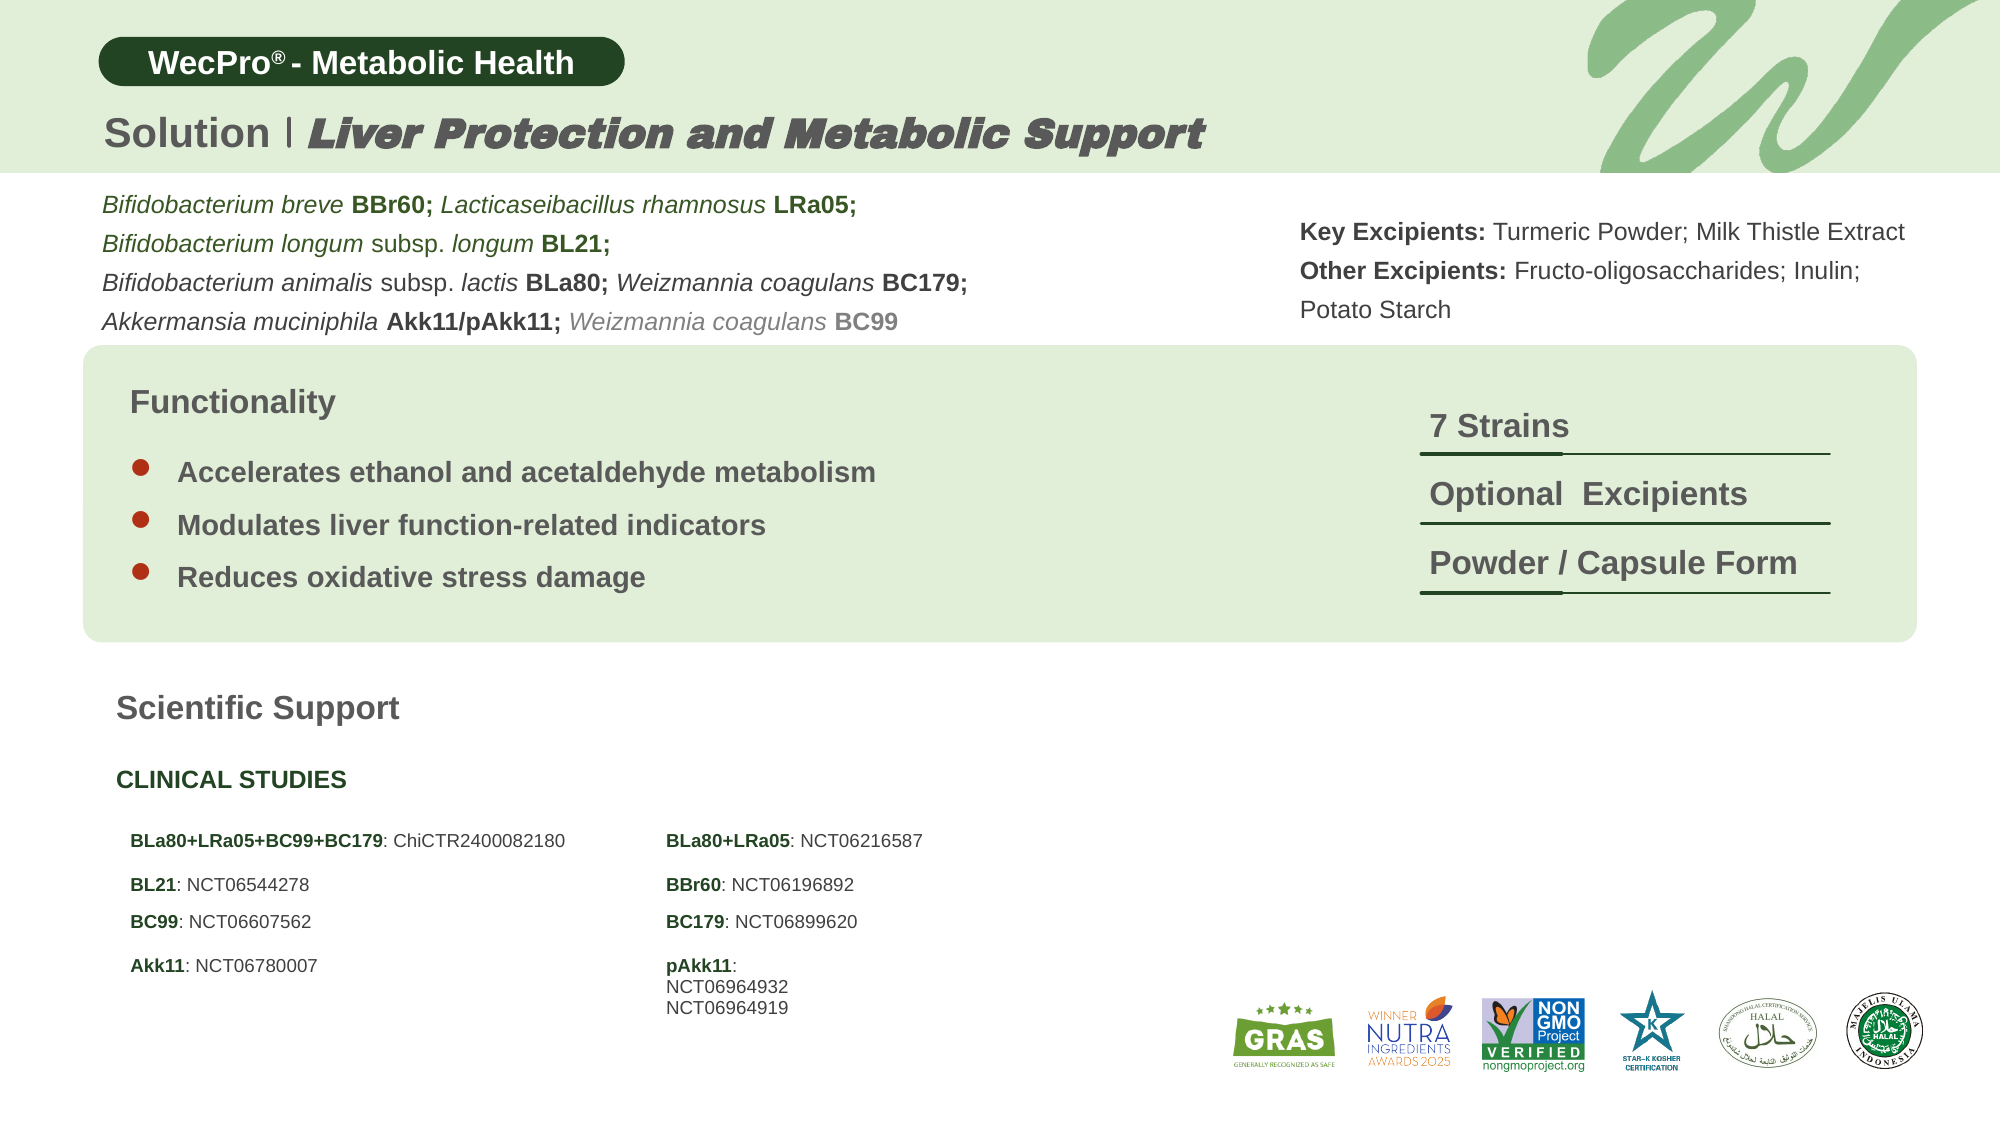

Solution
Liver Protection and Metabolic Support
Bifidobacterium breve BBr60; Lacticaseibacillus rhamnosus LRa05;
Bifidobacterium longum subsp. longum BL21;
Bifidobacterium animalis subsp. lactis BLa80; Weizmannia coagulans BC179;
Akkermansia muciniphila Akk11/pAkk11; Weizmannia coagulans BC99
Key Excipients: Turmeric Powder; Milk Thistle Extract
Other Excipients: Fructo-oligosaccharides; Inulin; Potato Starch

Functionality
7 Strains
Accelerates ethanol and acetaldehyde metabolism
Modulates liver function‑related indicators
Reduces oxidative stress damage
Optional  Excipients
Powder / Capsule Form
Scientific Support

CLINICAL STUDIES
| BLa80+LRa05+BC99+BC179: ChiCTR2400082180 | BLa80+LRa05: NCT06216587 |
| --- | --- |
| BL21: NCT06544278 | BBr60: NCT06196892 |
| BC99: NCT06607562 | BC179: NCT06899620 |
| Akk11: NCT06780007 | pAkk11: NCT06964932 NCT06964919 |